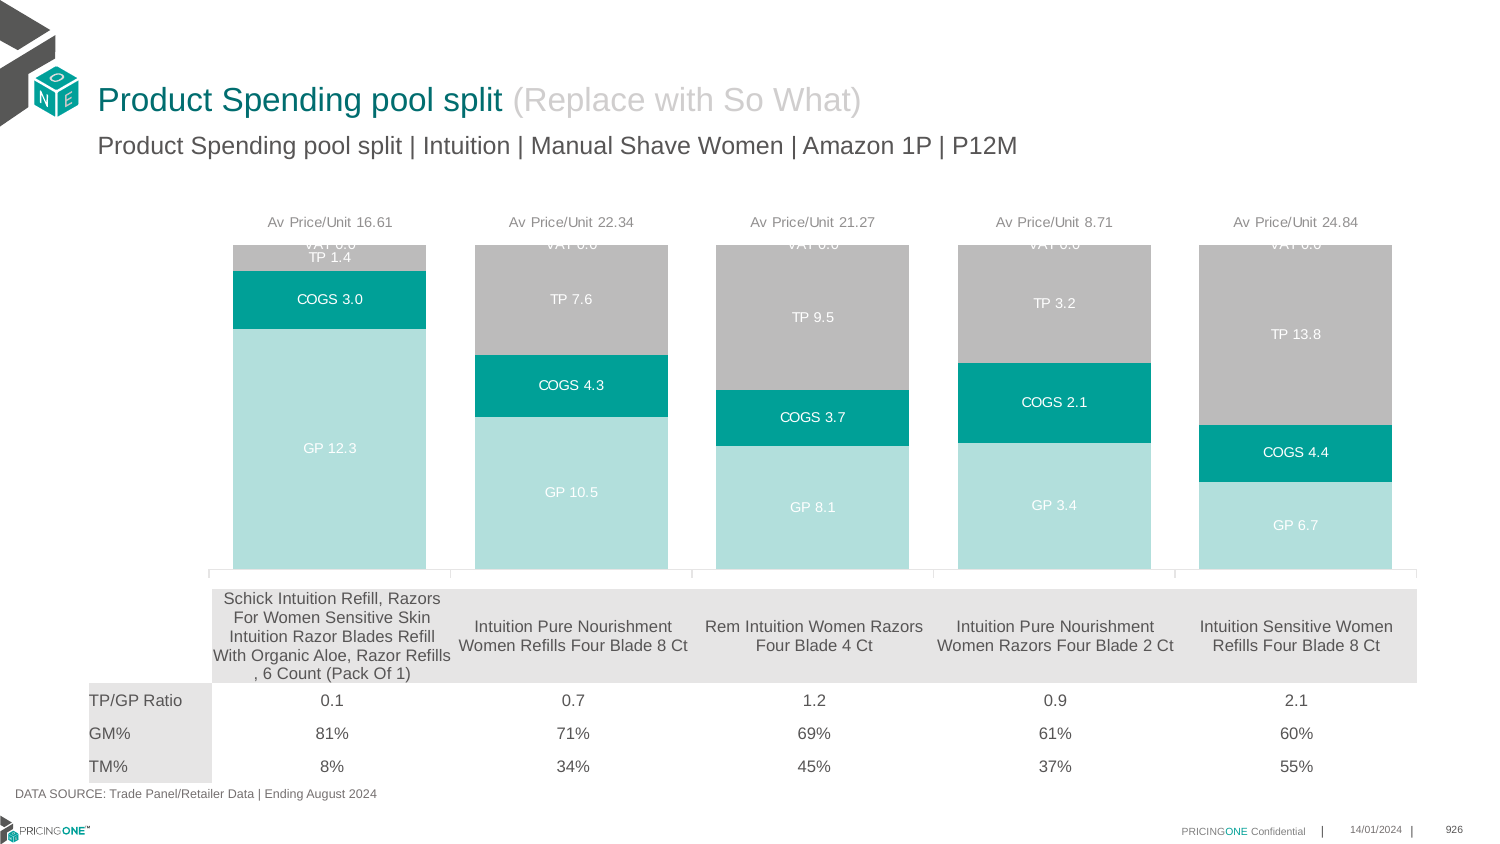

# Product Spending pool split (Replace with So What)
Product Spending pool split | Intuition | Manual Shave Women | Amazon 1P | P12M

### Chart

| Category | GP | COGS | TP | VAT |
|---|---|---|---|---|
| Av Price/Unit 16.61 | 12.292398647316807 | 2.962798181638988 | 1.351009609224855 | 0.0 |
| Av Price/Unit 22.34 | 10.464322129342277 | 4.320550830914006 | 7.556202222444691 | 0.0 |
| Av Price/Unit 21.27 | 8.076507846050971 | 3.6522579191123663 | 9.53902278277237 | 0.0 |
| Av Price/Unit 8.71 | 3.3853940147420145 | 2.1452618319410317 | 3.17952336904177 | 0.0 |
| Av Price/Unit 24.84 | 6.69992998177903 | 4.3839520622825905 | 13.758063657445751 | 0.0 |
|  | Schick Intuition Refill, Razors For Women Sensitive Skin Intuition Razor Blades Refill With Organic Aloe, Razor Refills , 6 Count (Pack Of 1) | Intuition Pure Nourishment Women Refills Four Blade 8 Ct | Rem Intuition Women Razors Four Blade 4 Ct | Intuition Pure Nourishment Women Razors Four Blade 2 Ct | Intuition Sensitive Women Refills Four Blade 8 Ct |
| --- | --- | --- | --- | --- | --- |
| TP/GP Ratio | 0.1 | 0.7 | 1.2 | 0.9 | 2.1 |
| GM% | 81% | 71% | 69% | 61% | 60% |
| TM% | 8% | 34% | 45% | 37% | 55% |
DATA SOURCE: Trade Panel/Retailer Data | Ending August 2024

14/01/2024
926